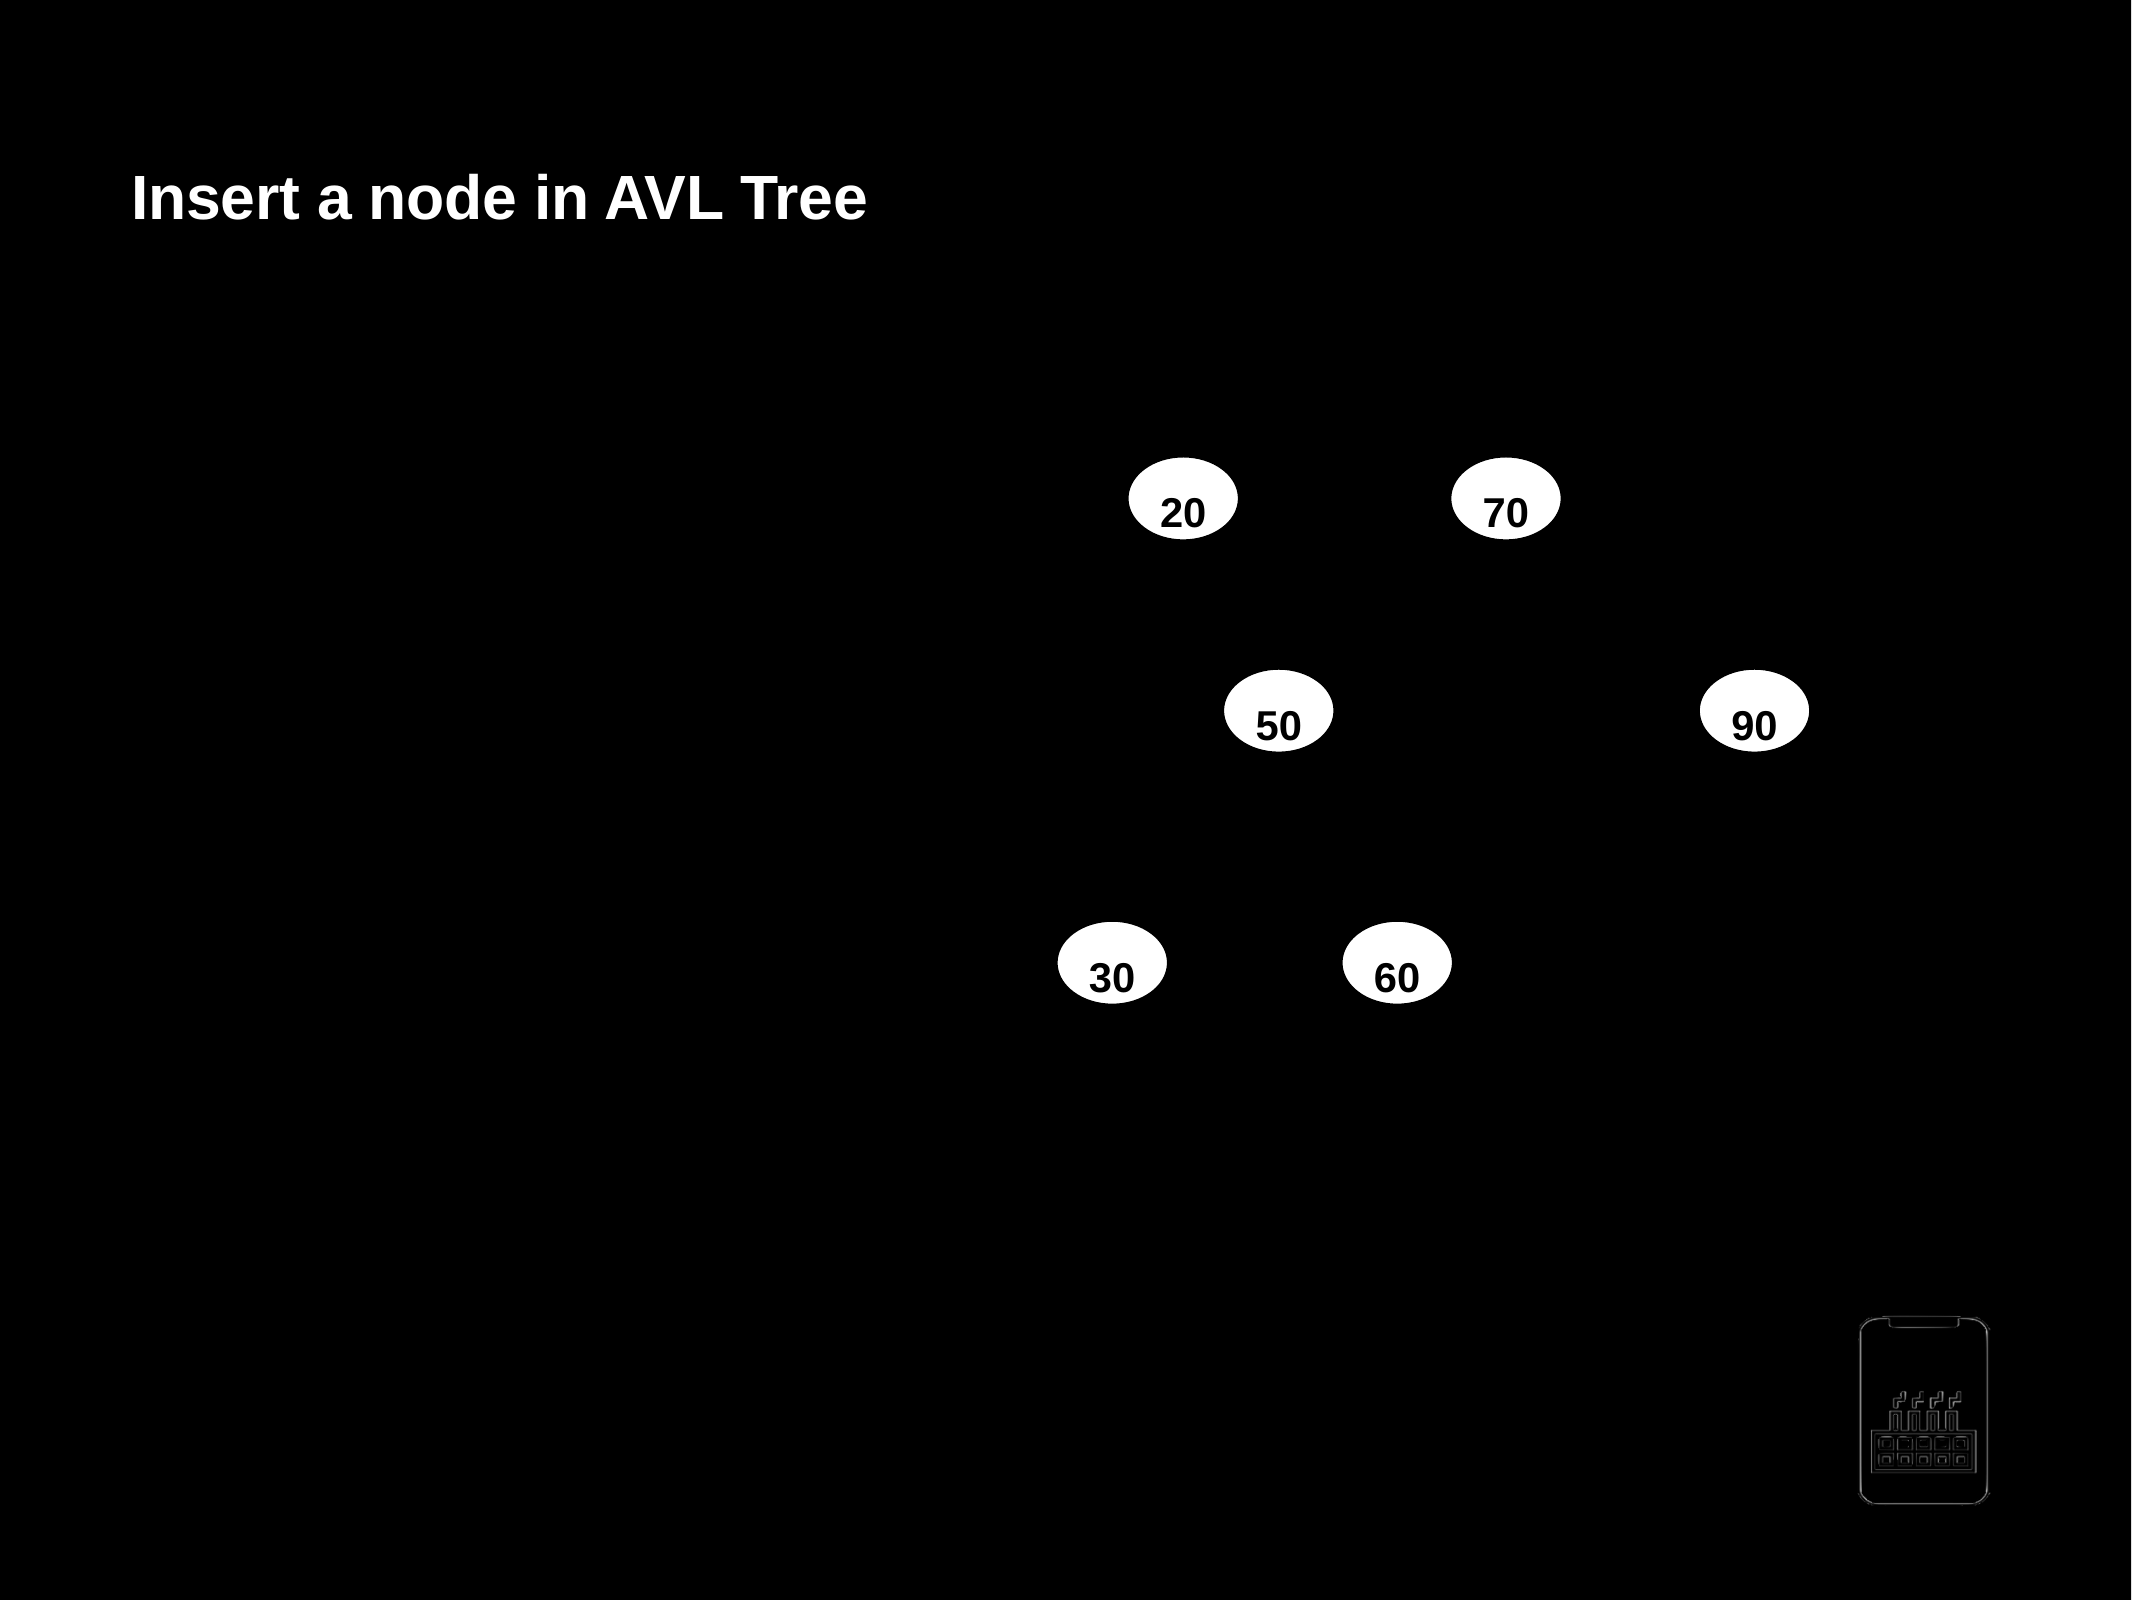

Insert a node in AVL Tree
Case 2 : Rotation is required
LL - left left condition
20
70
Right rotation - example 2
50
90
30
60

AppMillers
www.appmillers.com